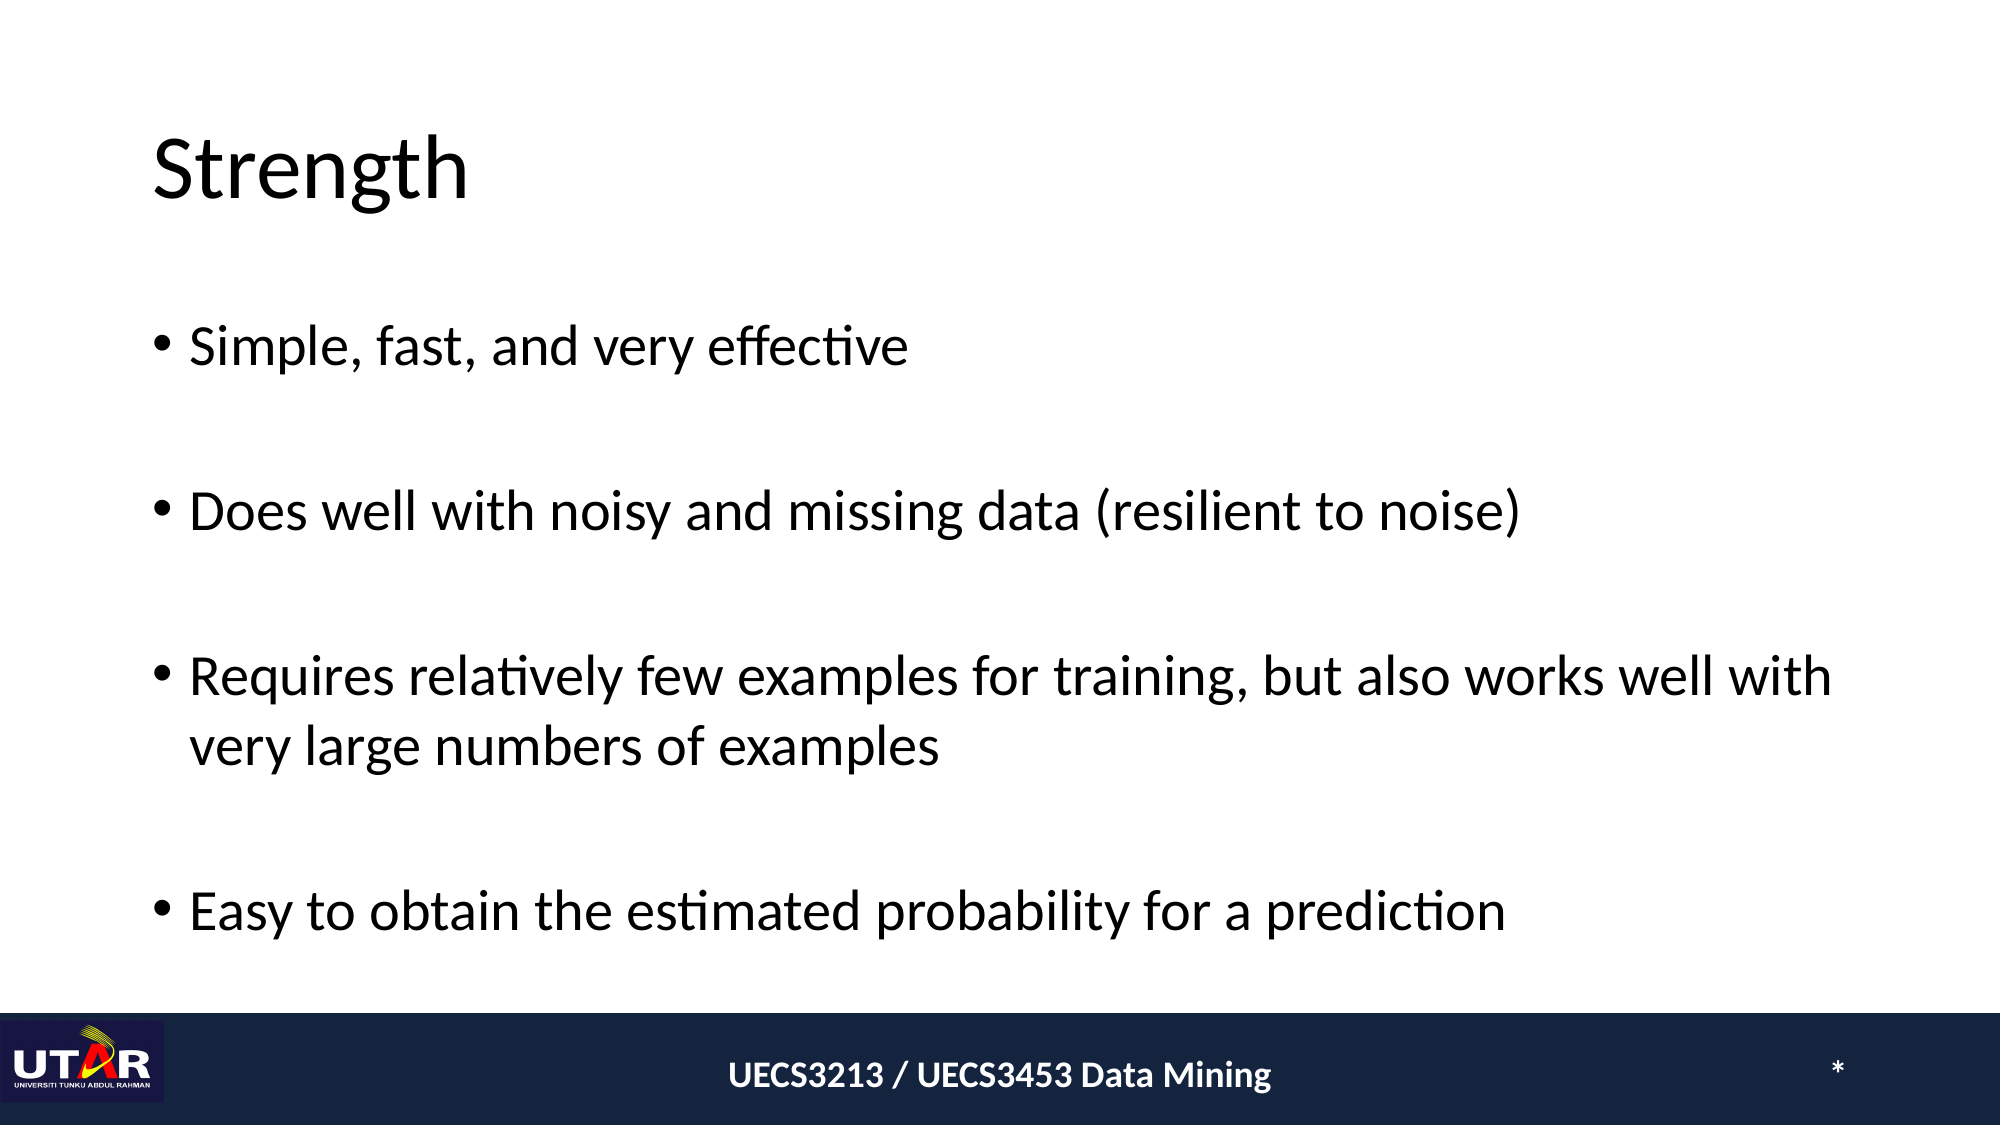

# Strength
Simple, fast, and very effective

Does well with noisy and missing data (resilient to noise)

Requires relatively few examples for training, but also works well with very large numbers of examples

Easy to obtain the estimated probability for a prediction

UECS3213 / UECS3453 Data Mining
*